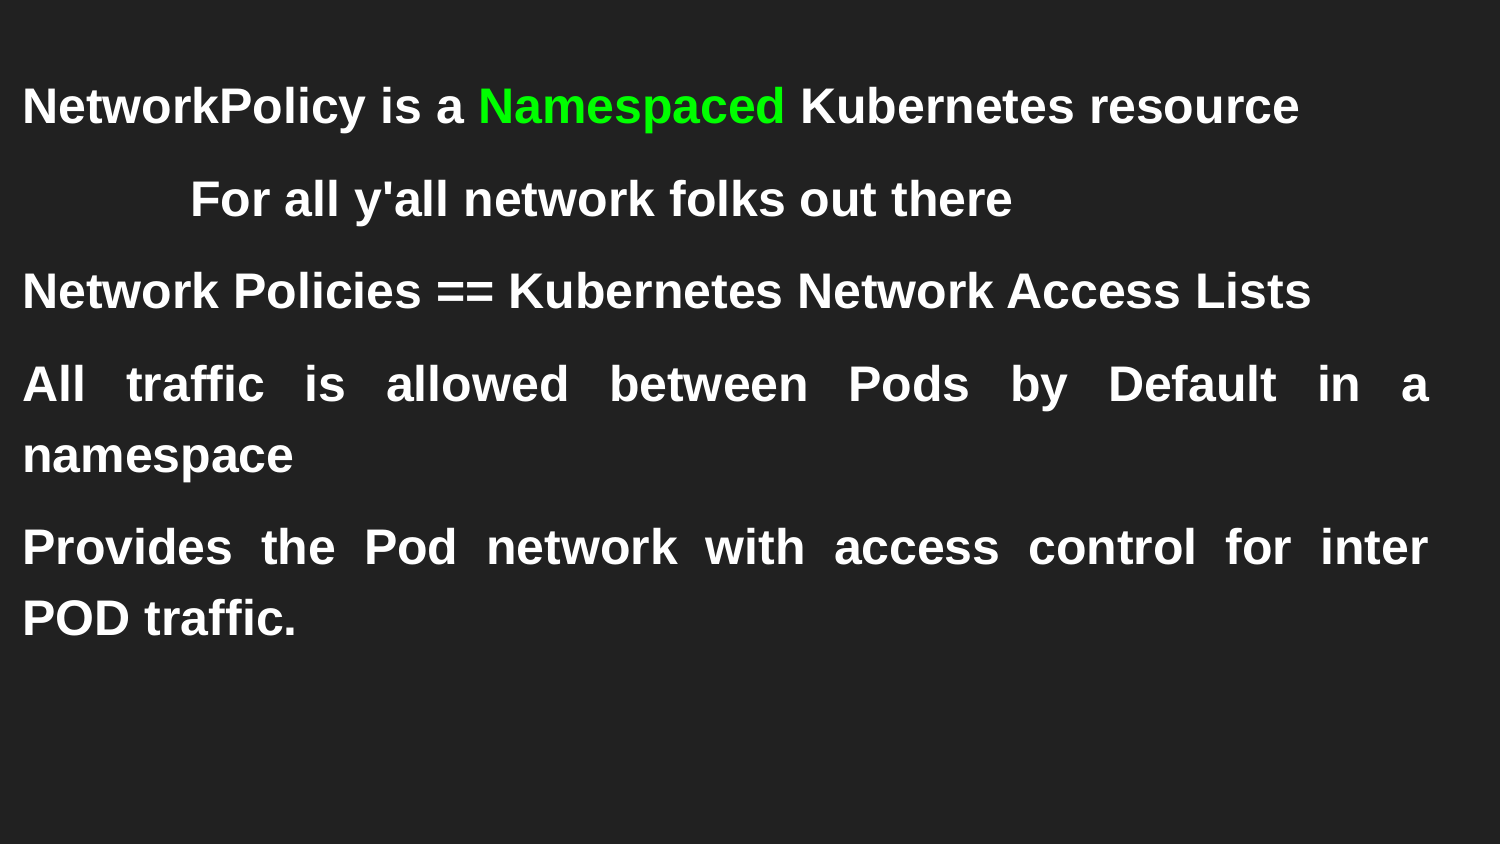

NetworkPolicy is a Namespaced Kubernetes resource
            For all y'all network folks out there
Network Policies == Kubernetes Network Access Lists
All traffic is allowed between Pods by Default in a namespace
Provides the Pod network with access control for inter POD traffic.
# Secret